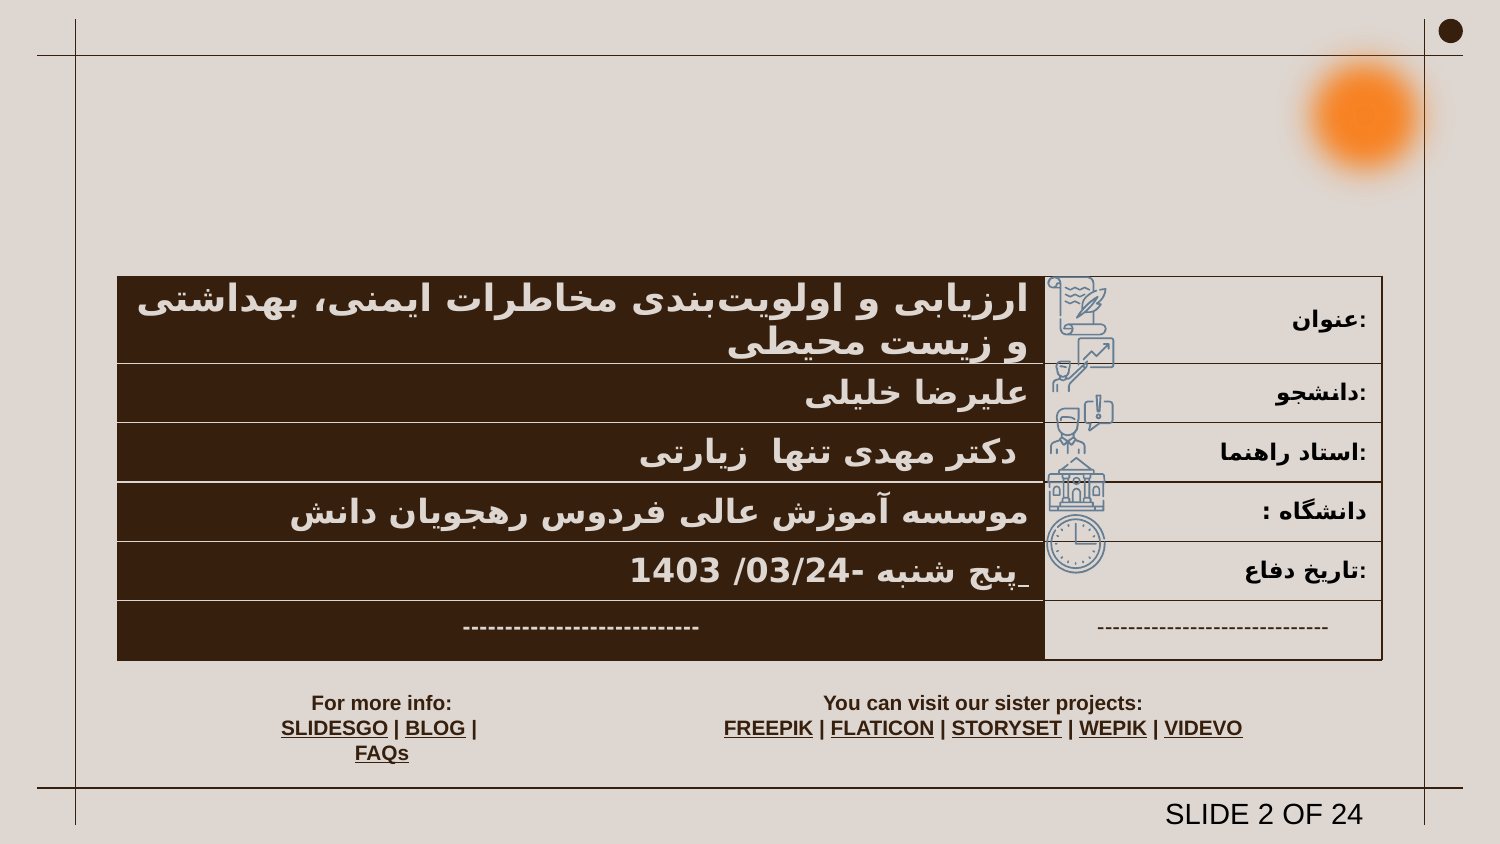

| ارزیابی و اولویت‌بندی مخاطرات ایمنی، بهداشتی و زیست محیطی | عنوان: |
| --- | --- |
| علیرضا خلیلی | دانشجو: |
| دکتر مهدی تنها زیارتی | استاد راهنما: |
| موسسه آموزش عالی فردوس رهجویان دانش | دانشگاه : |
| پنج شنبه -03/24/ 1403 | تاریخ دفاع: |
| ---------------------------- | ------------------------------ |

For more info:
SLIDESGO | BLOG | FAQs
You can visit our sister projects:
FREEPIK | FLATICON | STORYSET | WEPIK | VIDEVO